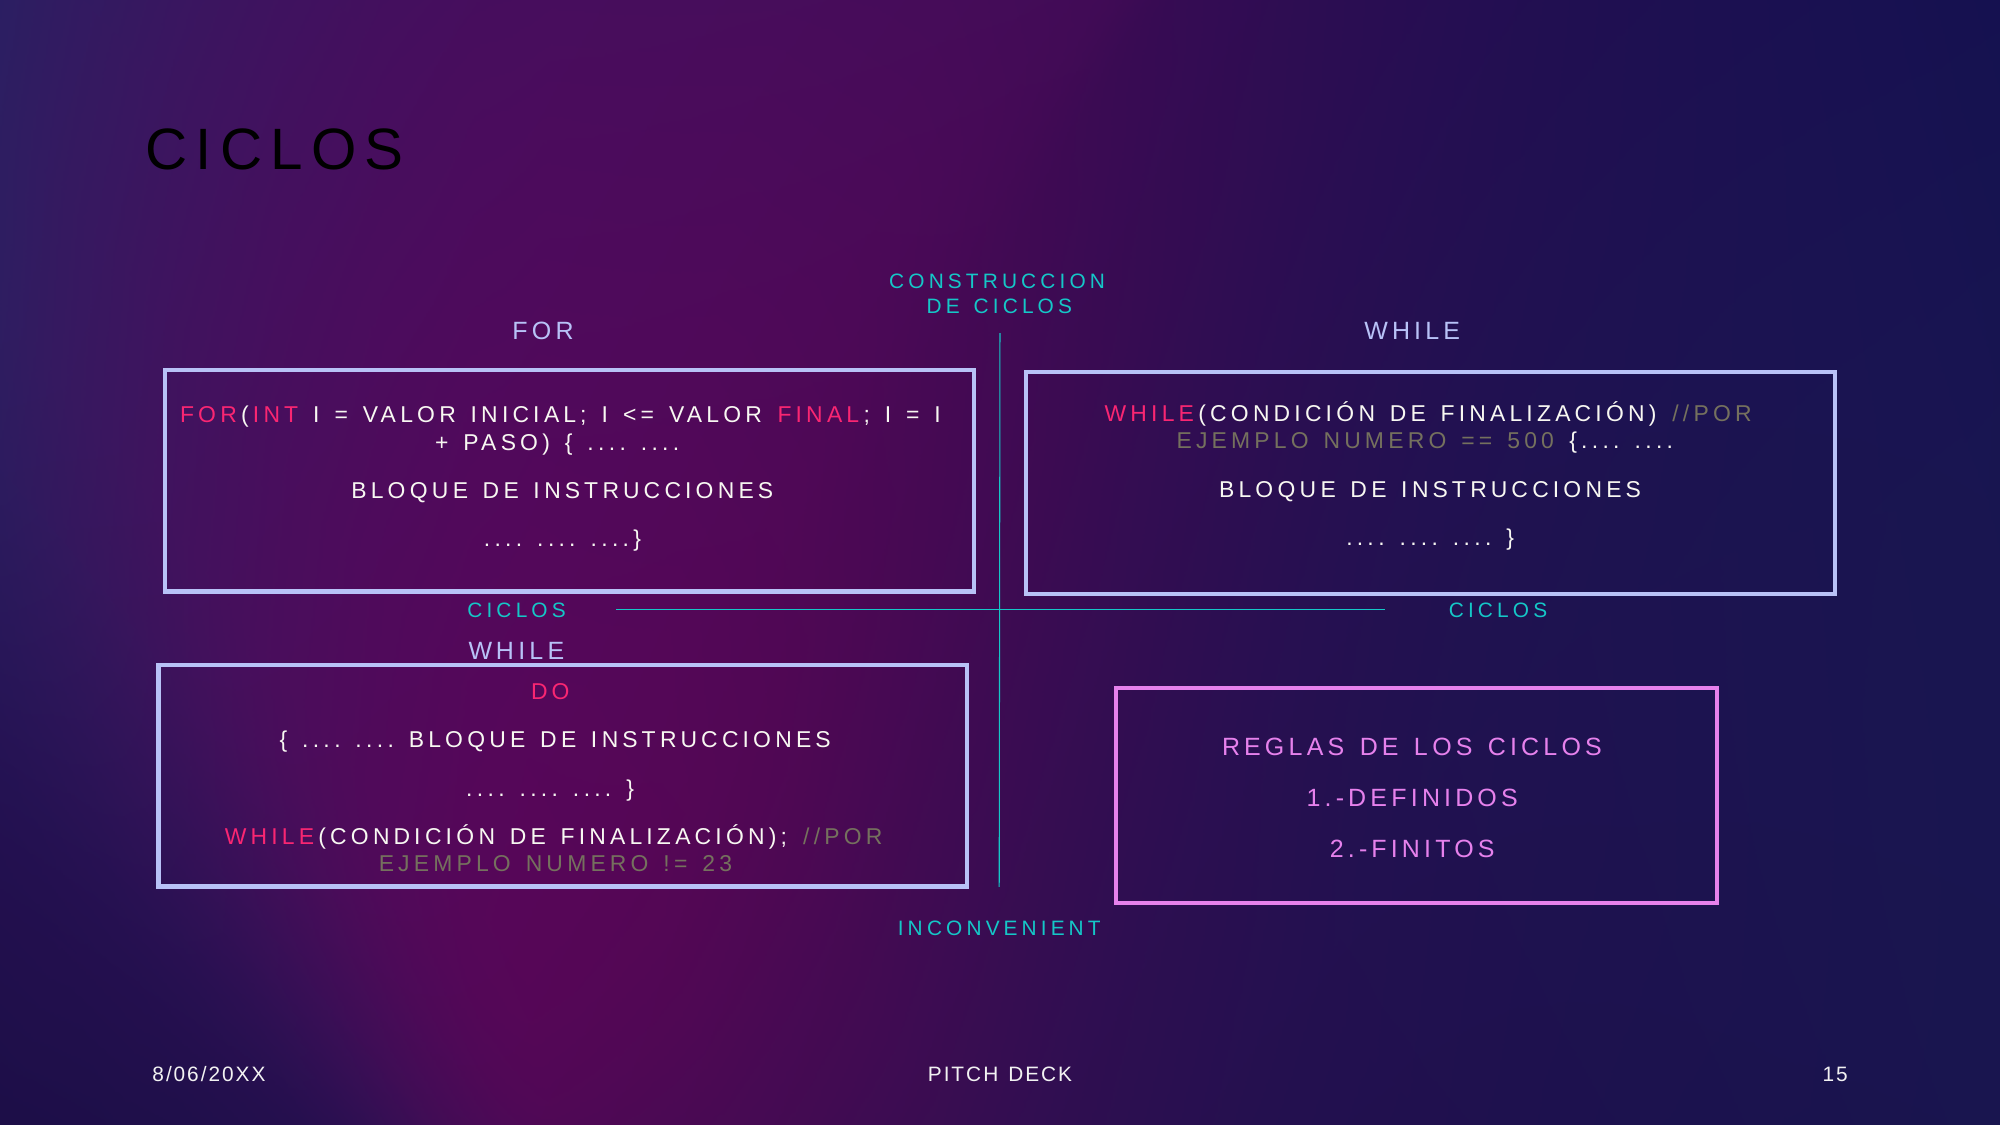

# CICLOS
Construccion de CICLOS
FOR
WHILE
while(condición de finalización) //por ejemplo numero == 500 {.... ....
Bloque de Instrucciones
.... .... .... }
for(int i = valor inicial; i <= valor final; i = i + paso) { .... ....
Bloque de Instrucciones
.... .... ....}

Ciclos​
Ciclos
WHILE
do
{ .... .... Bloque de Instrucciones
.... .... .... }
while(condición de finalización); //por ejemplo numero != 23

REGLAS DE LOS CICLOS
1.-Definidos
2.-Finitos
Inconvenient​
8/06/20XX
PITCH DECK
15